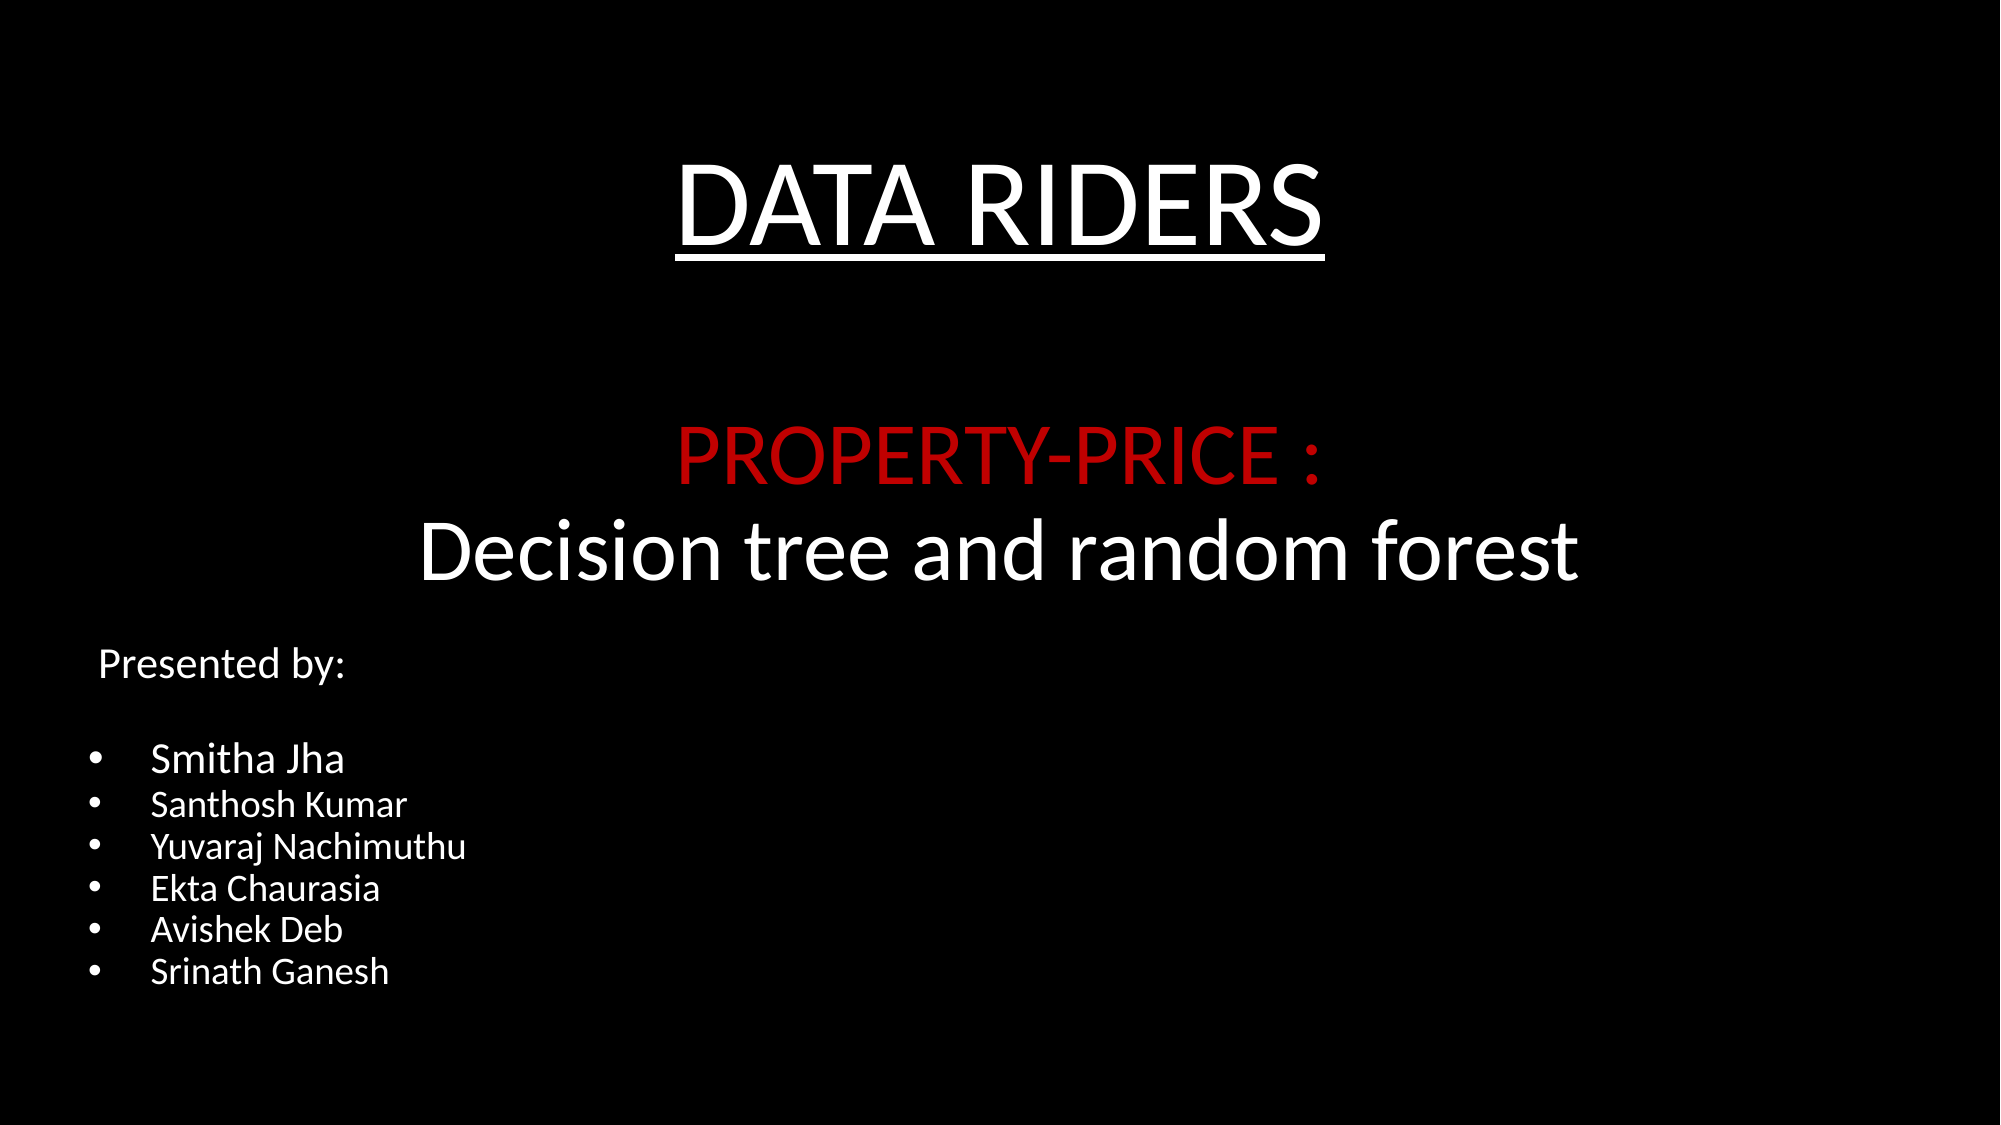

# DATA RIDERS PROPERTY-PRICE : Decision tree and random forest
 Presented by:

Smitha Jha
Santhosh Kumar
Yuvaraj Nachimuthu
Ekta Chaurasia
Avishek Deb
Srinath Ganesh